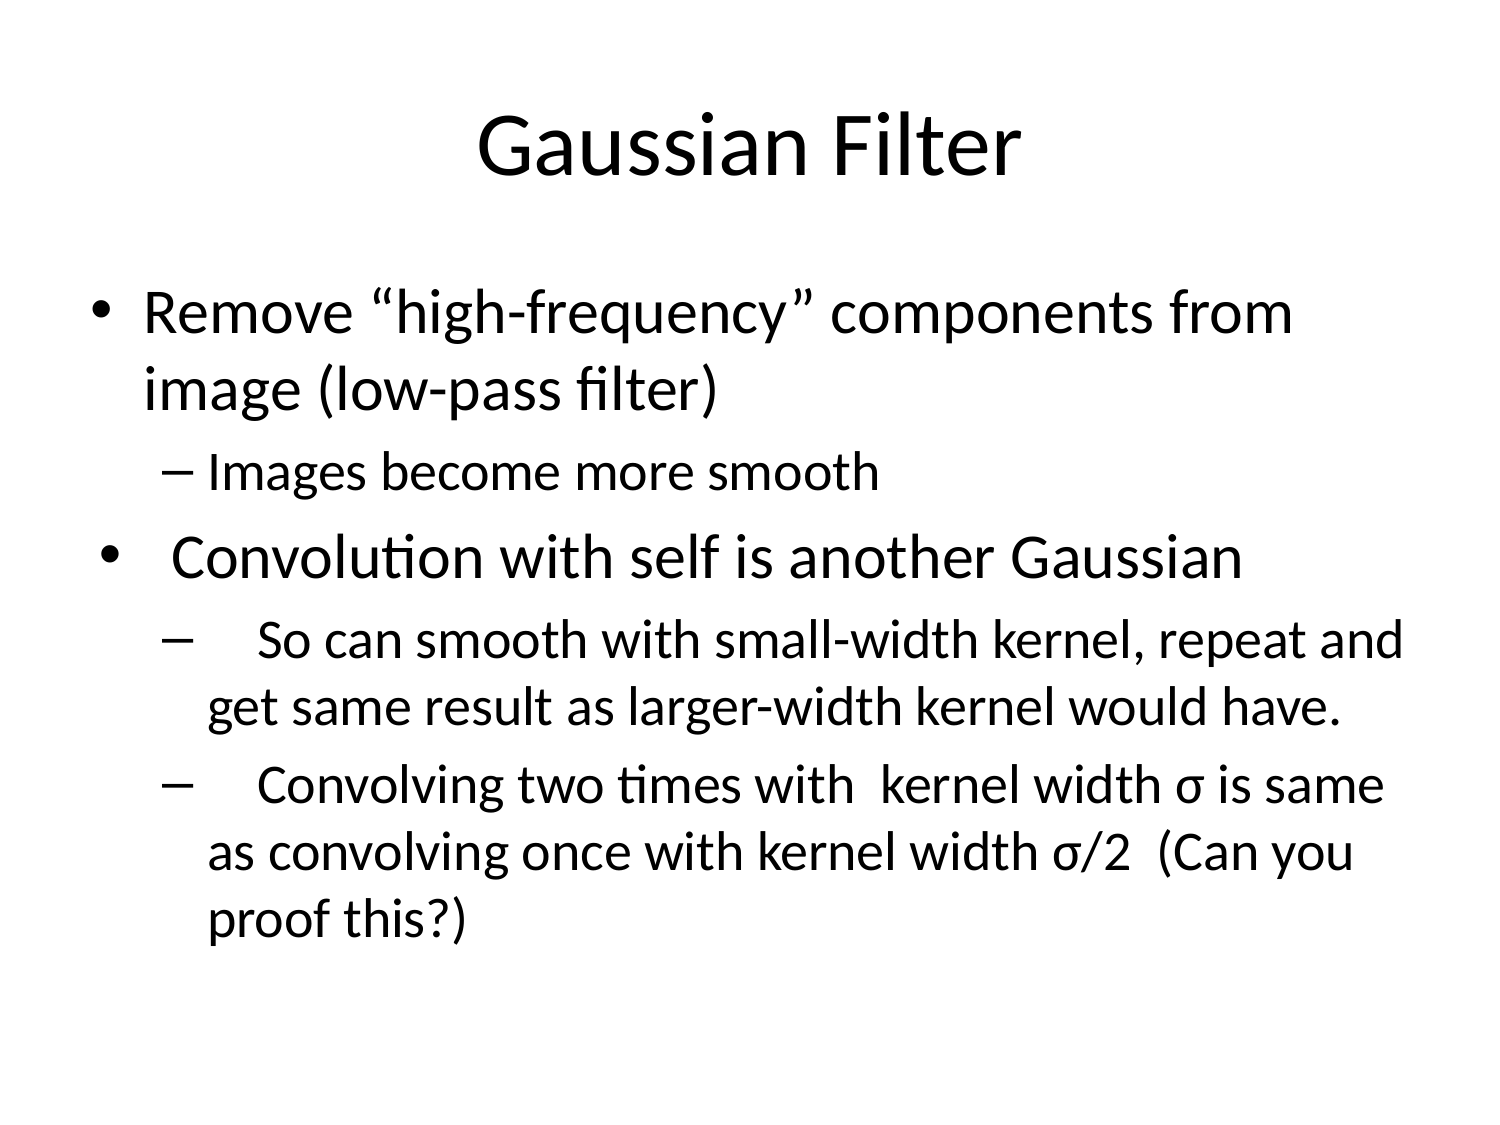

# Gaussian Filter
Remove “high-frequency” components from image (low-pass filter)
Images become more smooth
Convolution with self is another Gaussian
    So can smooth with small-width kernel, repeat and get same result as larger-width kernel would have.
    Convolving two times with  kernel width σ is same as convolving once with kernel width σ/2  (Can you proof this?)